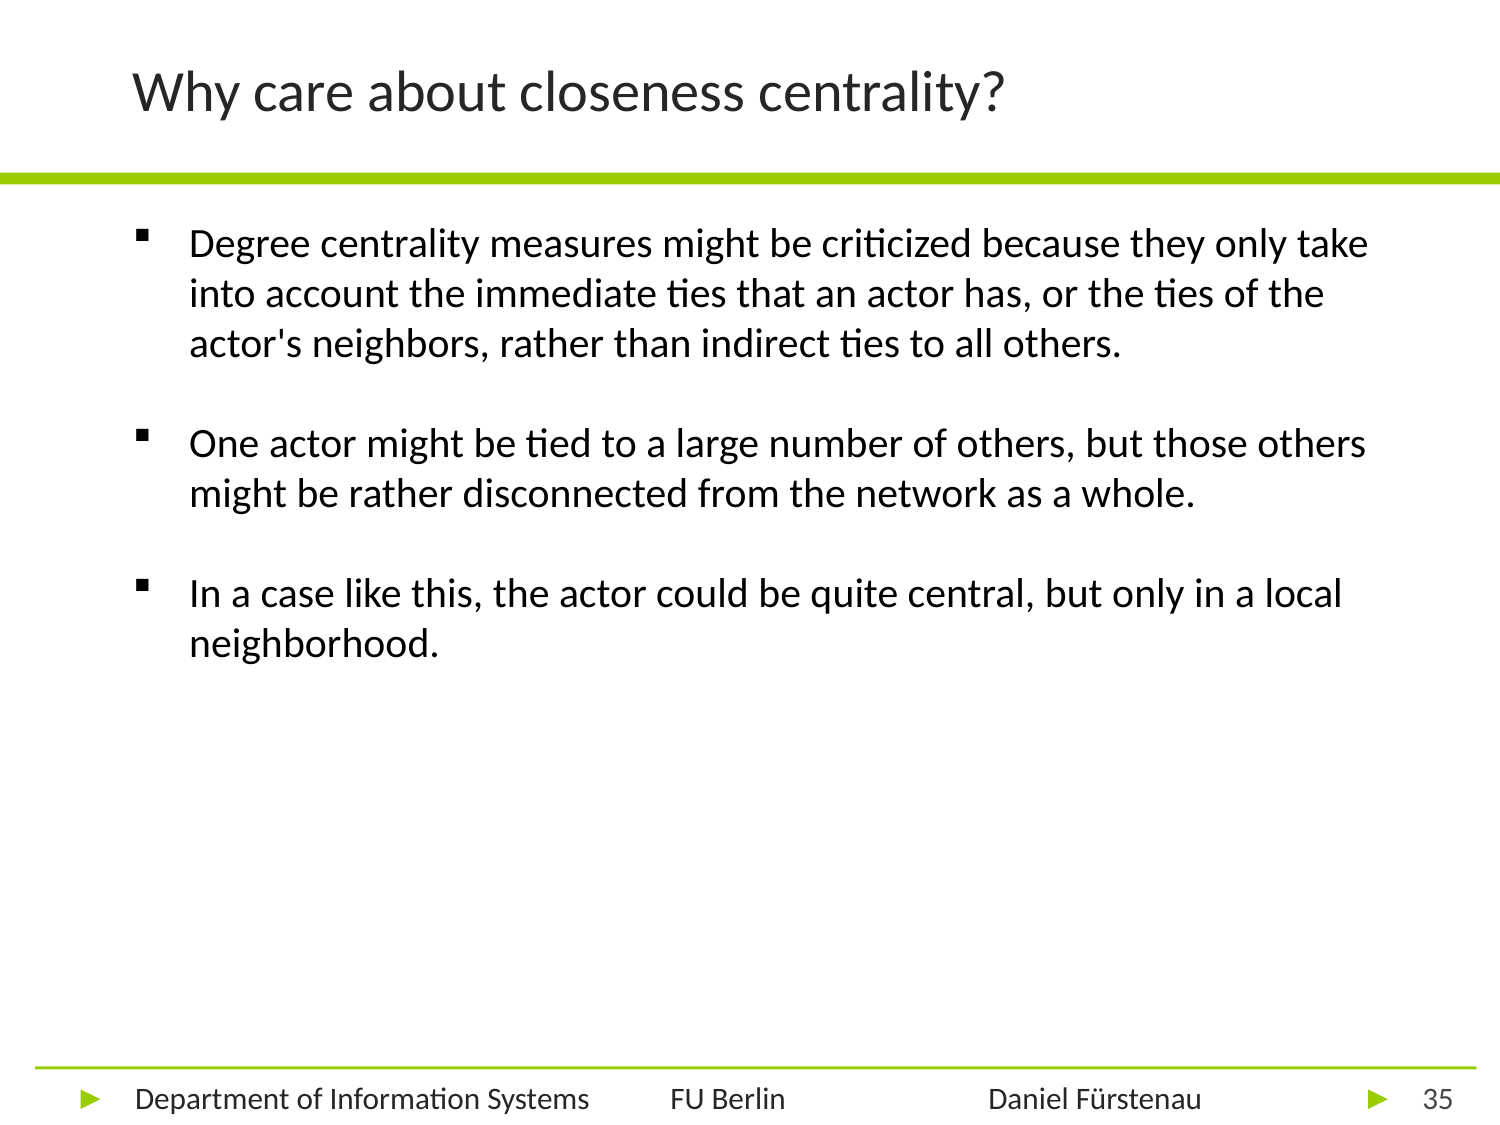

# Why care about closeness centrality?
Degree centrality measures might be criticized because they only take into account the immediate ties that an actor has, or the ties of the actor's neighbors, rather than indirect ties to all others.

One actor might be tied to a large number of others, but those others might be rather disconnected from the network as a whole.

In a case like this, the actor could be quite central, but only in a local neighborhood.
35